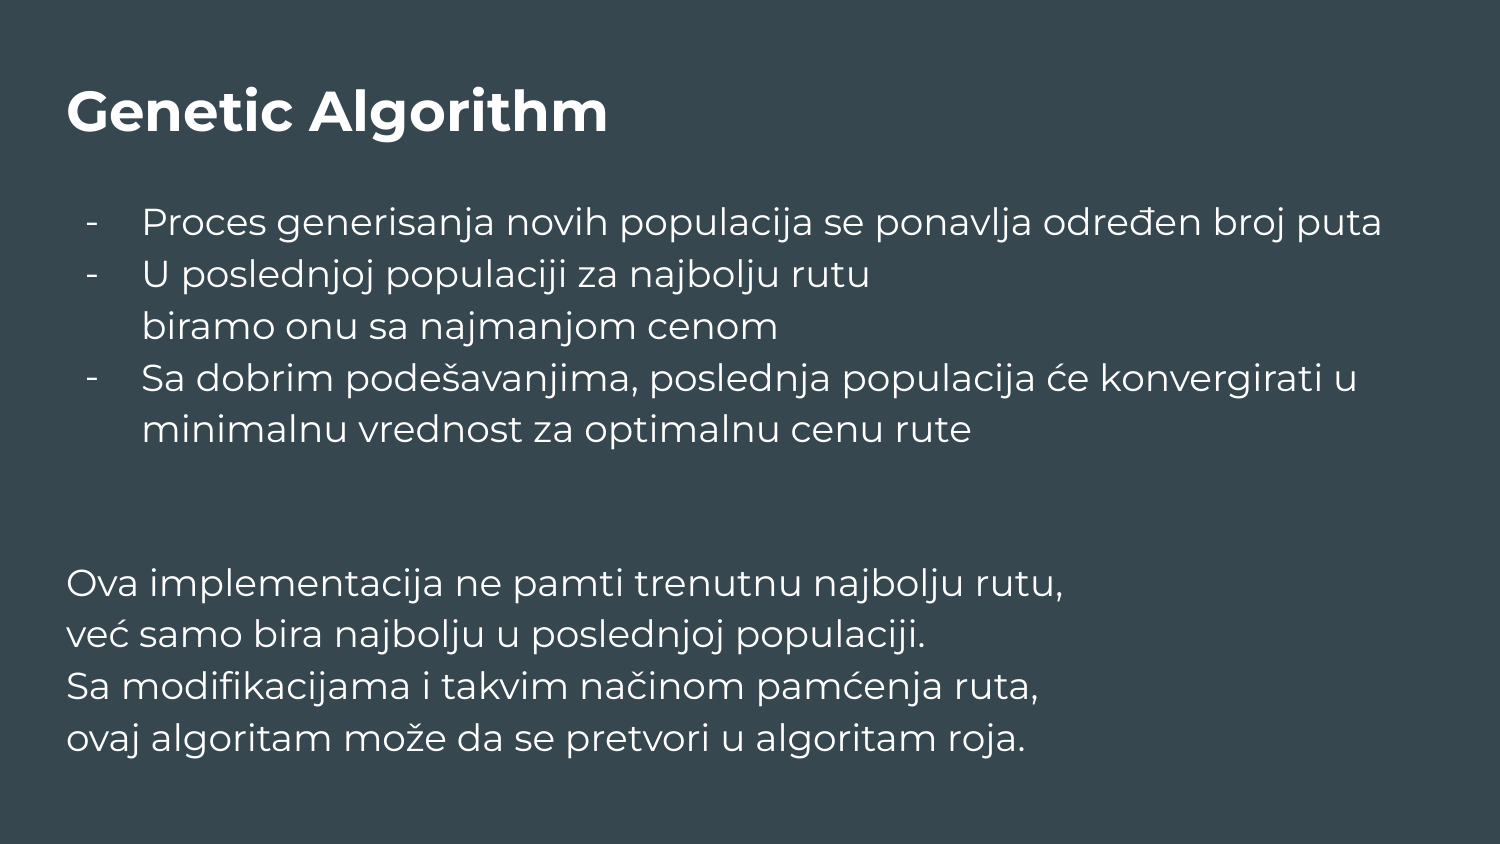

Genetic Algorithm
Proces generisanja novih populacija se ponavlja određen broj puta
U poslednjoj populaciji za najbolju rutu
biramo onu sa najmanjom cenom
Sa dobrim podešavanjima, poslednja populacija će konvergirati u minimalnu vrednost za optimalnu cenu rute

Ova implementacija ne pamti trenutnu najbolju rutu,
već samo bira najbolju u poslednjoj populaciji.
Sa modifikacijama i takvim načinom pamćenja ruta,
ovaj algoritam može da se pretvori u algoritam roja.